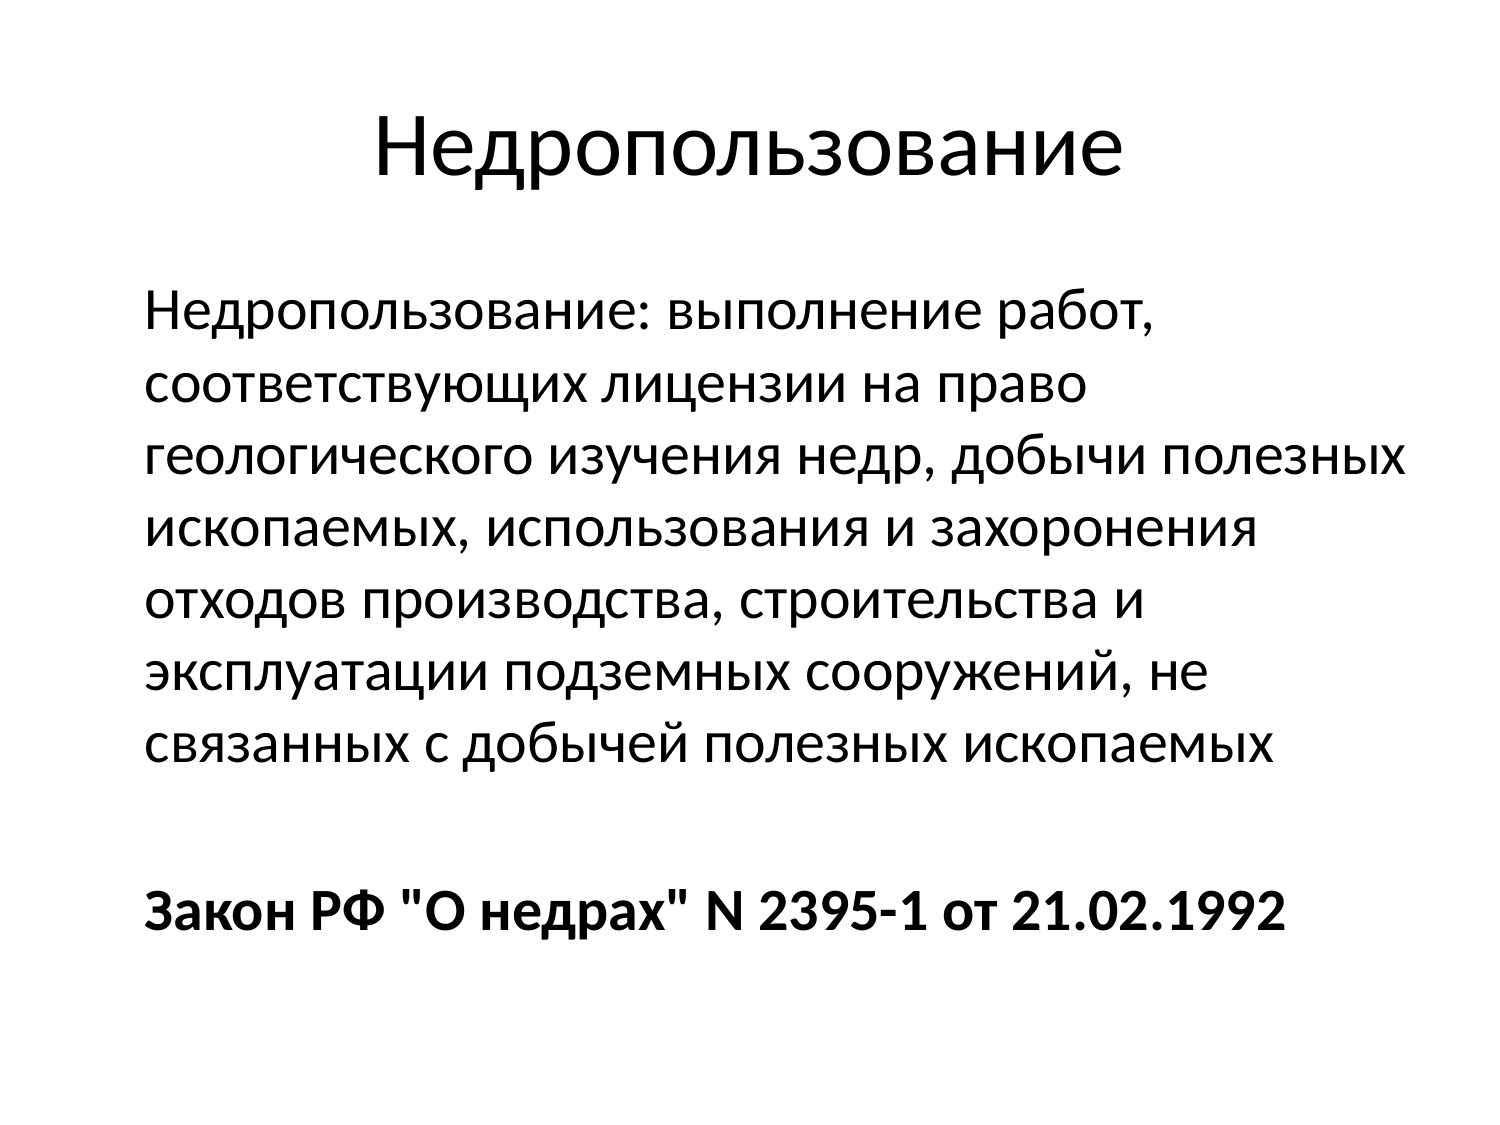

# Недропользование
	Недропользование: выполнение работ, соответствующих лицензии на право геологического изучения недр, добычи полезных ископаемых, использования и захоронения отходов производства, строительства и эксплуатации подземных сооружений, не связанных с добычей полезных ископаемых

	Закон РФ "О недрах" N 2395-1 от 21.02.1992